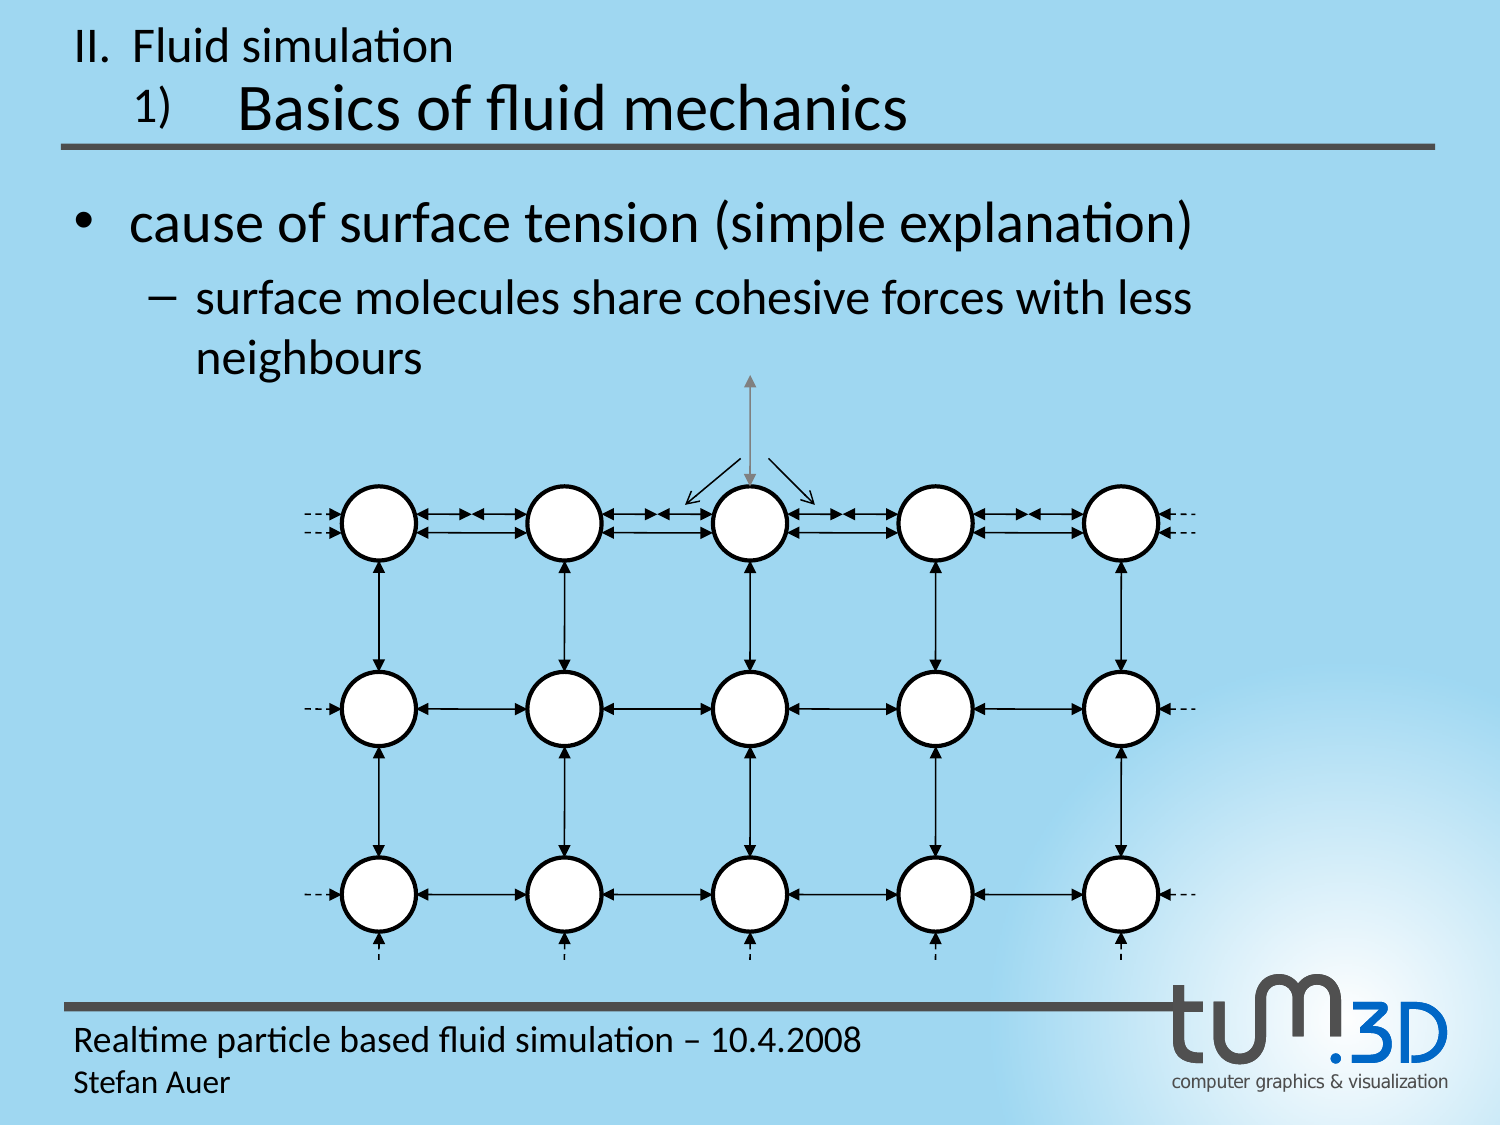

II.
Fluid simulation
Basics of fluid mechanics
1)
cause of surface tension (simple explanation)
surface molecules share cohesive forces with less neighbours